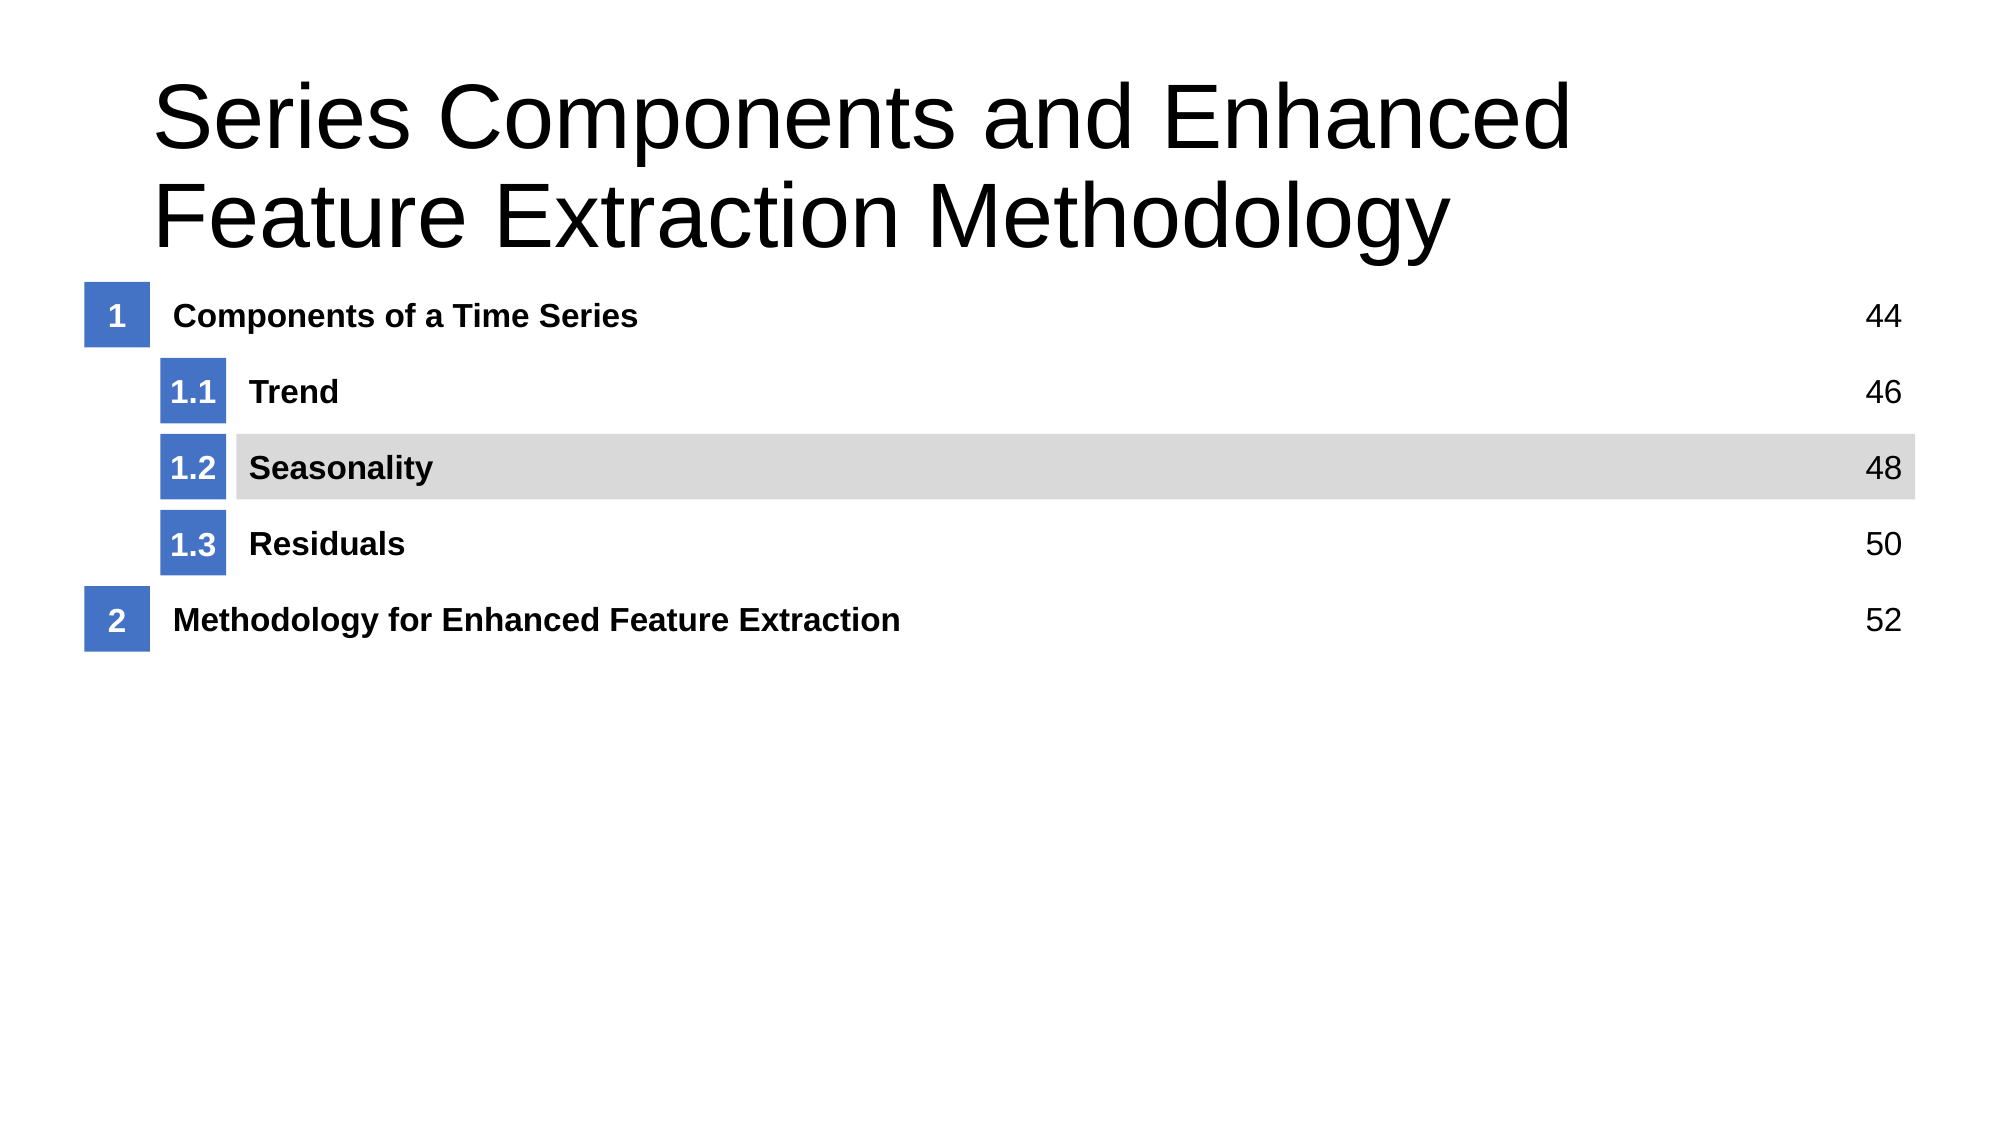

# Series Components and Enhanced Feature Extraction Methodology
1
Components of a Time Series
44
1.1
Trend
46
1.2

Seasonality
48
1.3
Residuals
50
2
Methodology for Enhanced Feature Extraction
52